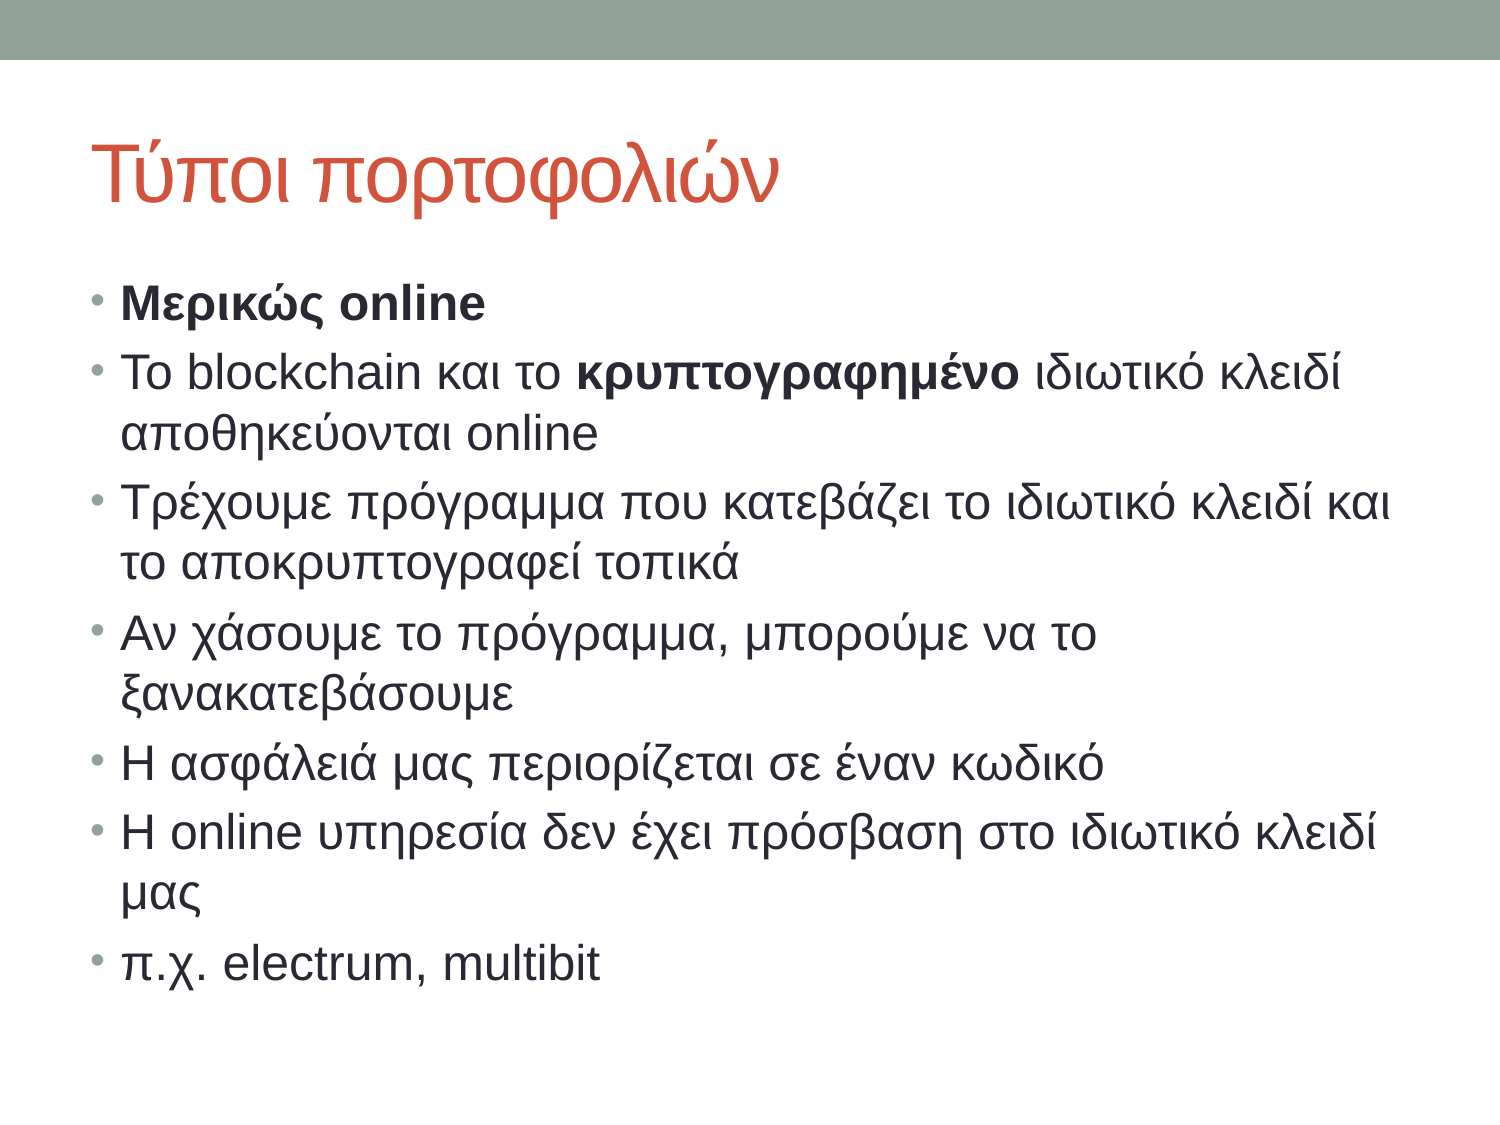

# Τύποι πορτοφολιών
Μερικώς online
To blockchain και το κρυπτογραφημένο ιδιωτικό κλειδί αποθηκεύονται online
Τρέχουμε πρόγραμμα που κατεβάζει το ιδιωτικό κλειδί και το αποκρυπτογραφεί τοπικά
Αν χάσουμε το πρόγραμμα, μπορούμε να το ξανακατεβάσουμε
Η ασφάλειά μας περιορίζεται σε έναν κωδικό
Η online υπηρεσία δεν έχει πρόσβαση στο ιδιωτικό κλειδί μας
π.χ. electrum, multibit